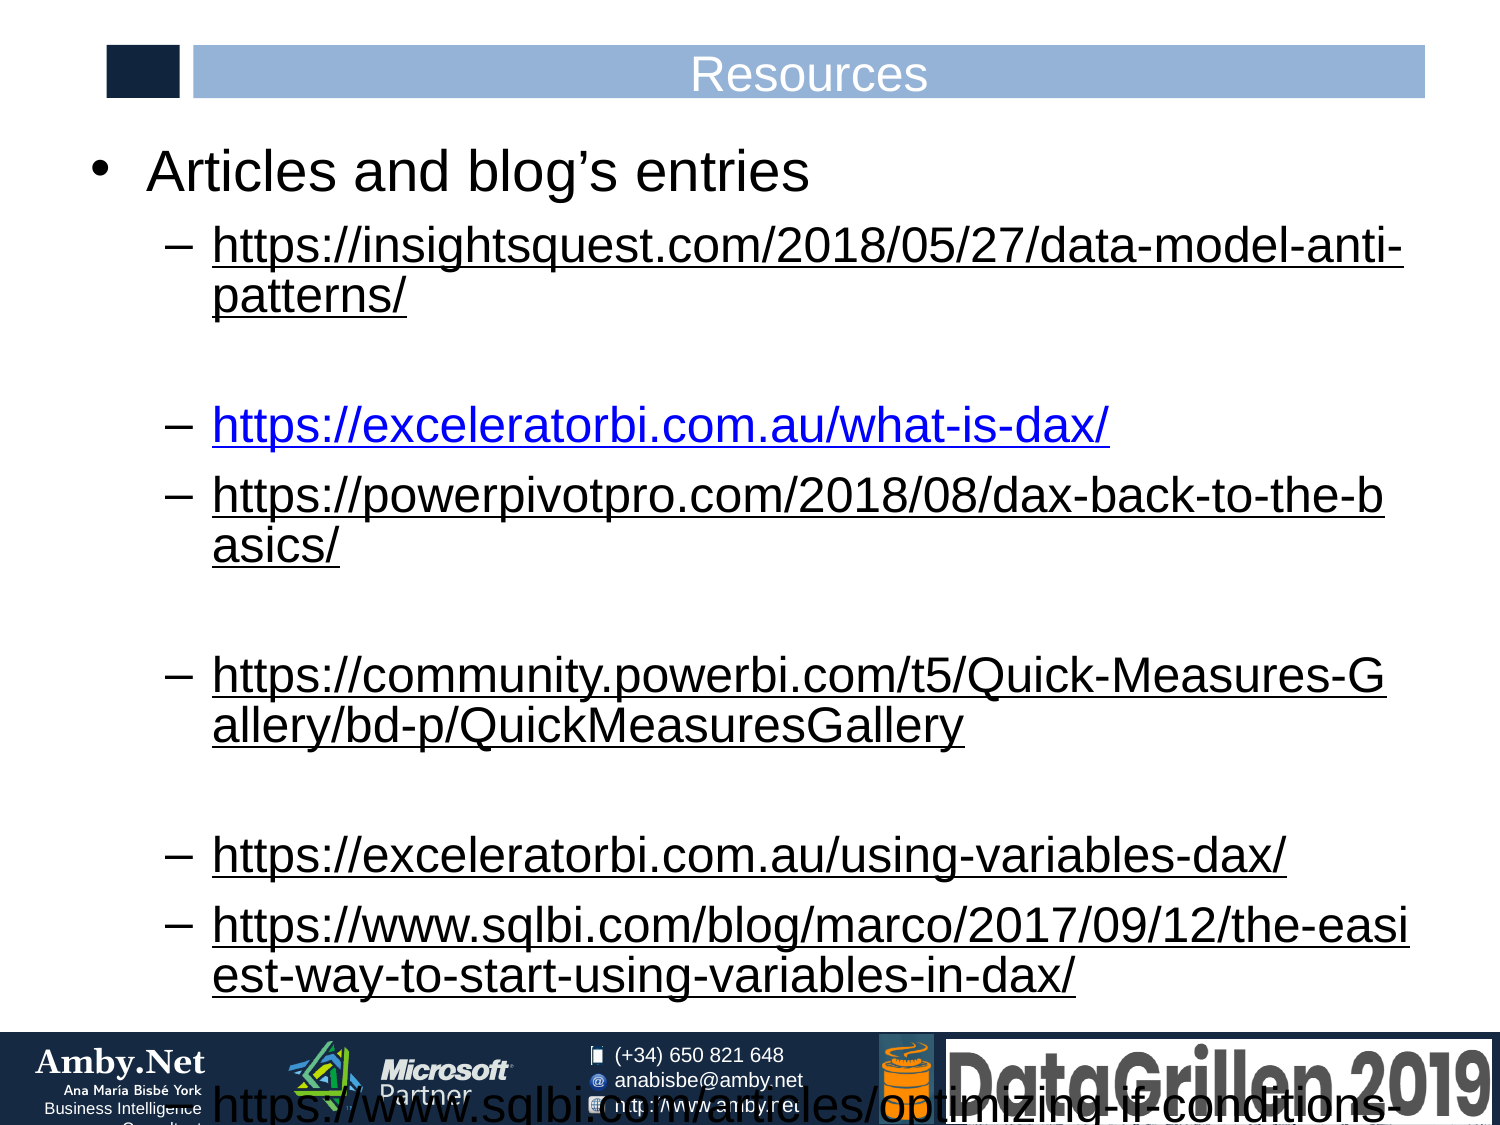

# Resources
Articles and blog’s entries
https://insightsquest.com/2018/05/27/data-model-anti-patterns/
https://exceleratorbi.com.au/what-is-dax/
https://powerpivotpro.com/2018/08/dax-back-to-the-basics/
https://community.powerbi.com/t5/Quick-Measures-Gallery/bd-p/QuickMeasuresGallery
https://exceleratorbi.com.au/using-variables-dax/
https://www.sqlbi.com/blog/marco/2017/09/12/the-easiest-way-to-start-using-variables-in-dax/
https://www.sqlbi.com/articles/optimizing-if-conditions-using-variables